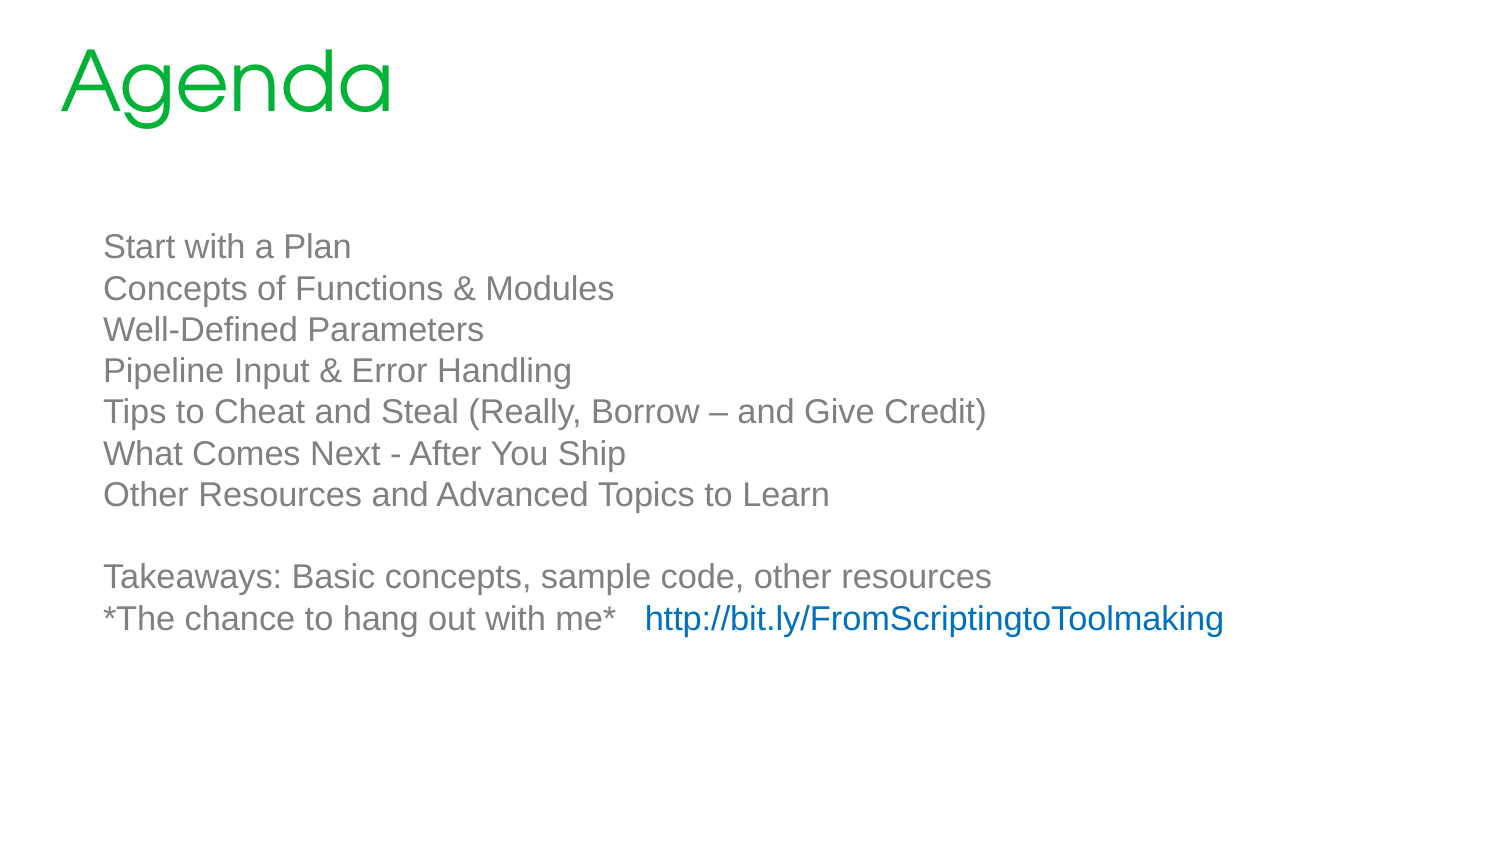

# Agenda
Start with a Plan
Concepts of Functions & Modules
Well-Defined Parameters
Pipeline Input & Error Handling
Tips to Cheat and Steal (Really, Borrow – and Give Credit)
What Comes Next - After You Ship
Other Resources and Advanced Topics to Learn

Takeaways: Basic concepts, sample code, other resources
*The chance to hang out with me*   http://bit.ly/FromScriptingtoToolmaking